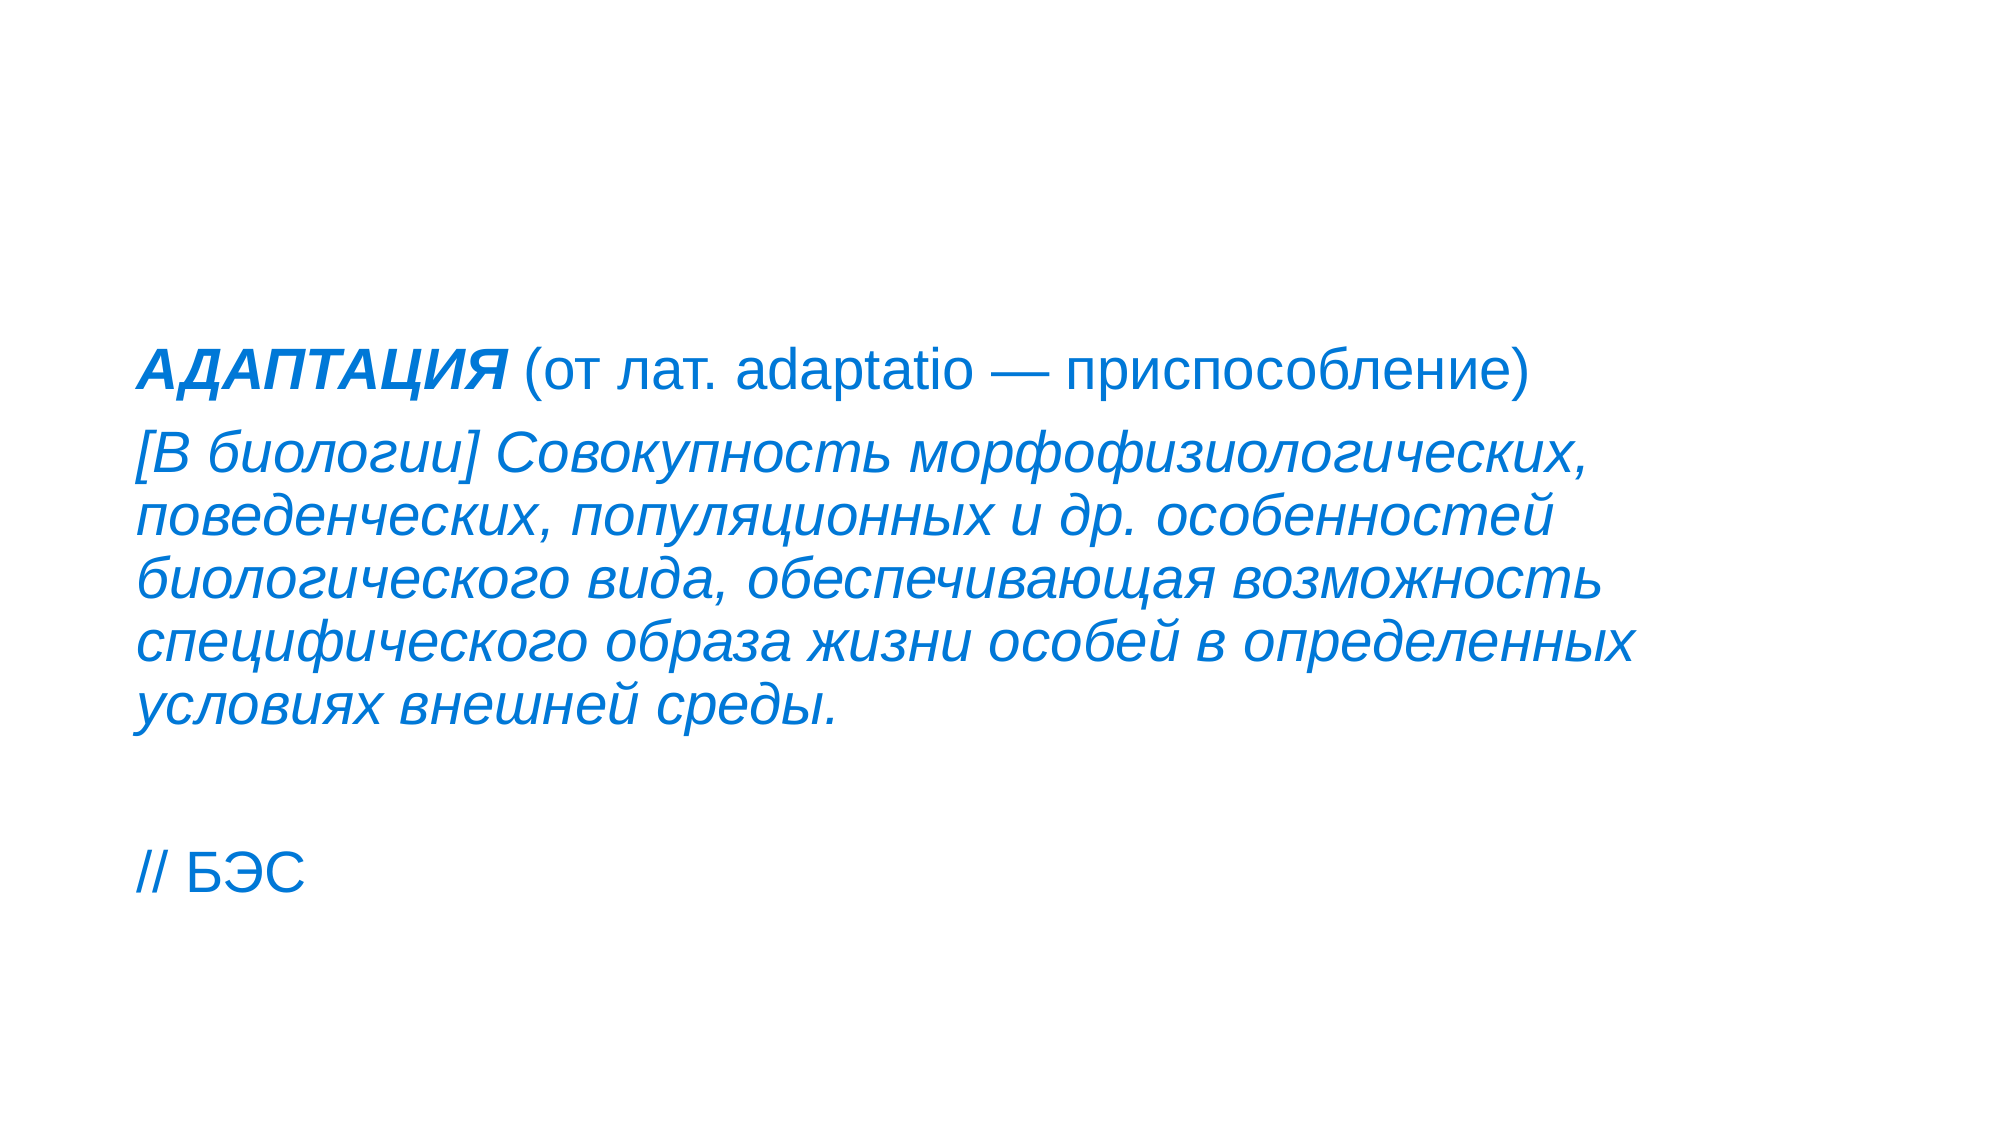

#
АДАПТАЦИЯ (от лат. adaptatio — приспособление)
[В биологии] Cовокупность морфофизиологических, поведенческих, популяционных и др. особенностей биологического вида, обеспечивающая возможность специфического образа жизни особей в определенных условиях внешней среды.

// БЭС